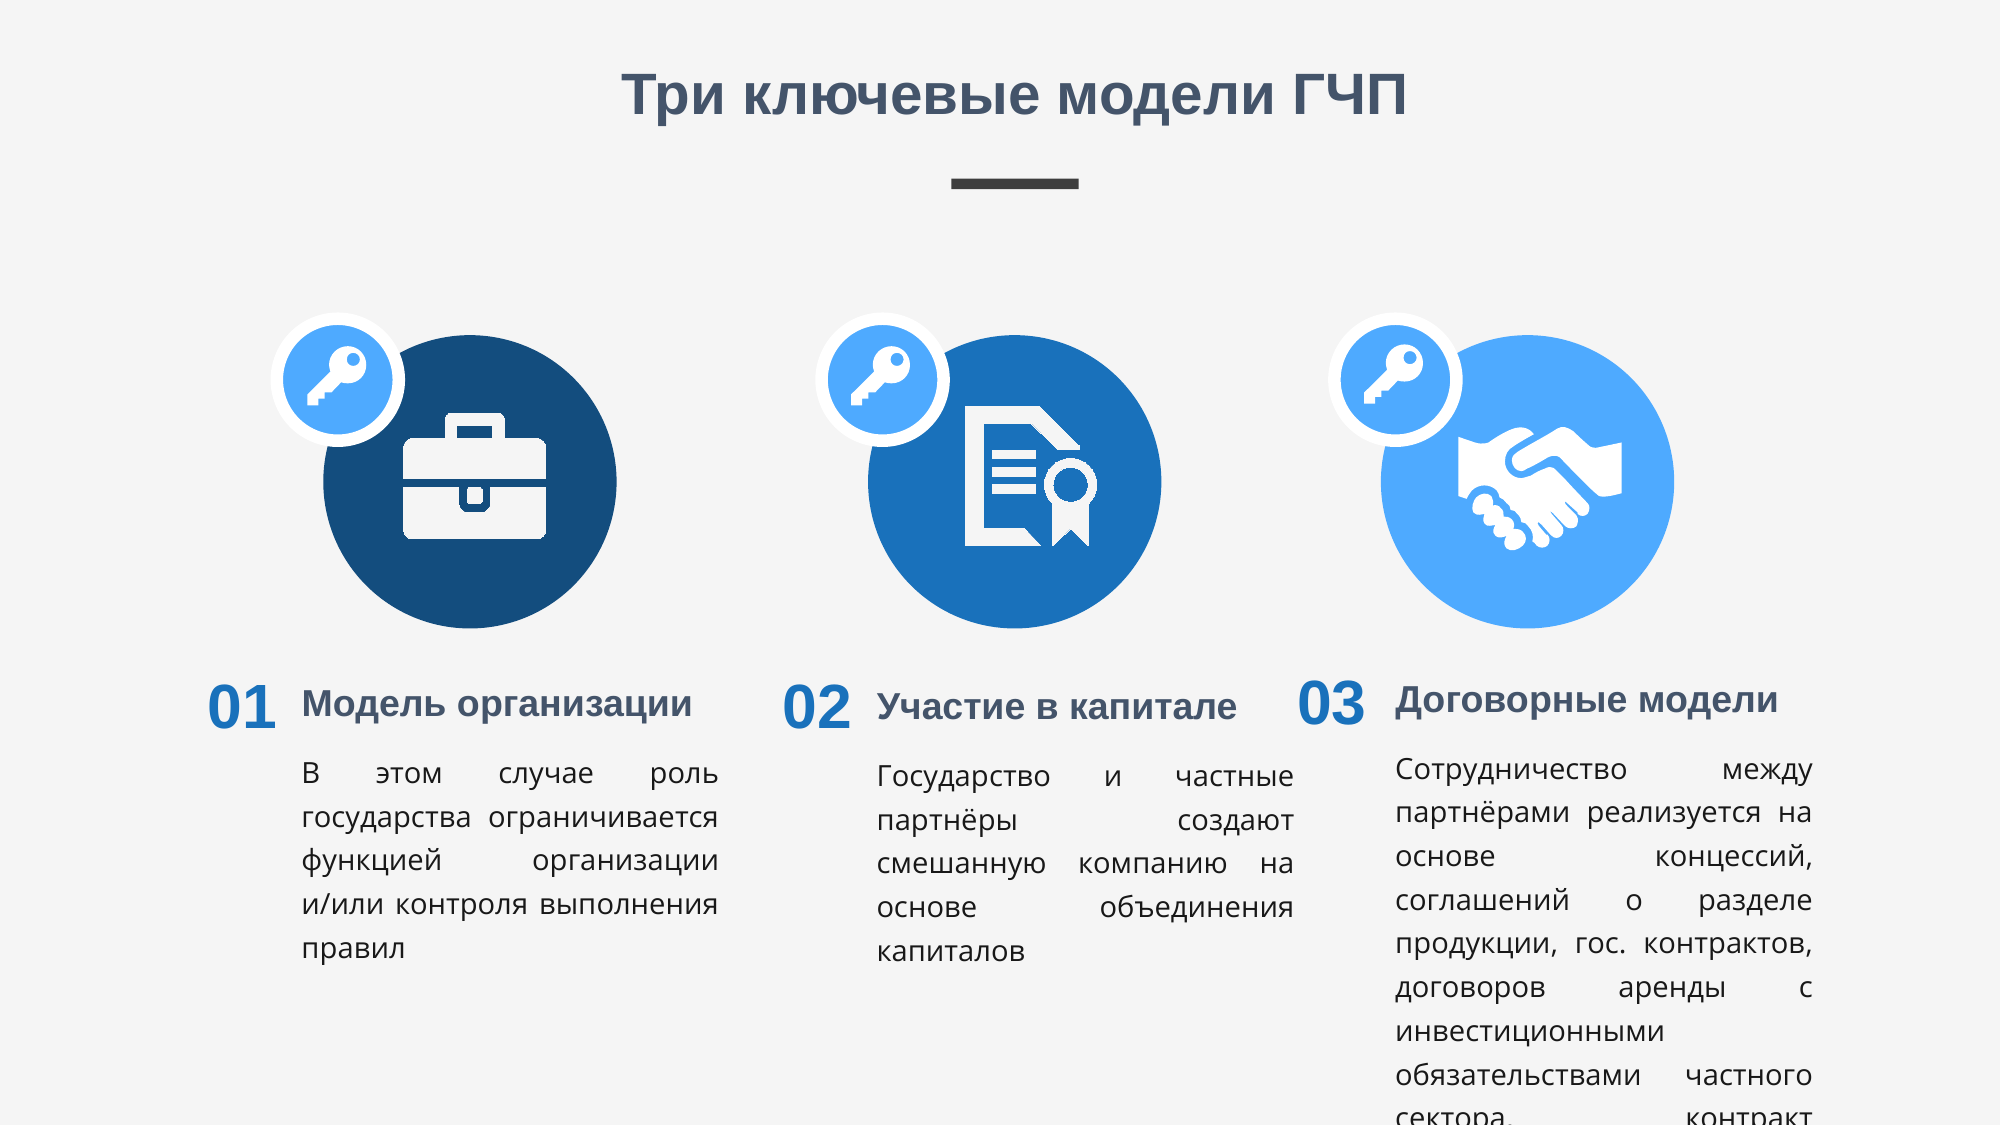

Три ключевые модели ГЧП

03
01
02
Договорные модели
Сотрудничество между партнёрами реализуется на основе концессий, соглашений о разделе продукции, гос. контрактов, договоров аренды с инвестиционными обязательствами частного сектора, контракт жизненного цикла
Модель организации
Участие в капитале
Государство и частные партнёры создают смешанную компанию на основе объединения капиталов
В этом случае роль государства ограничивается функцией организации и/или контроля выполнения правил